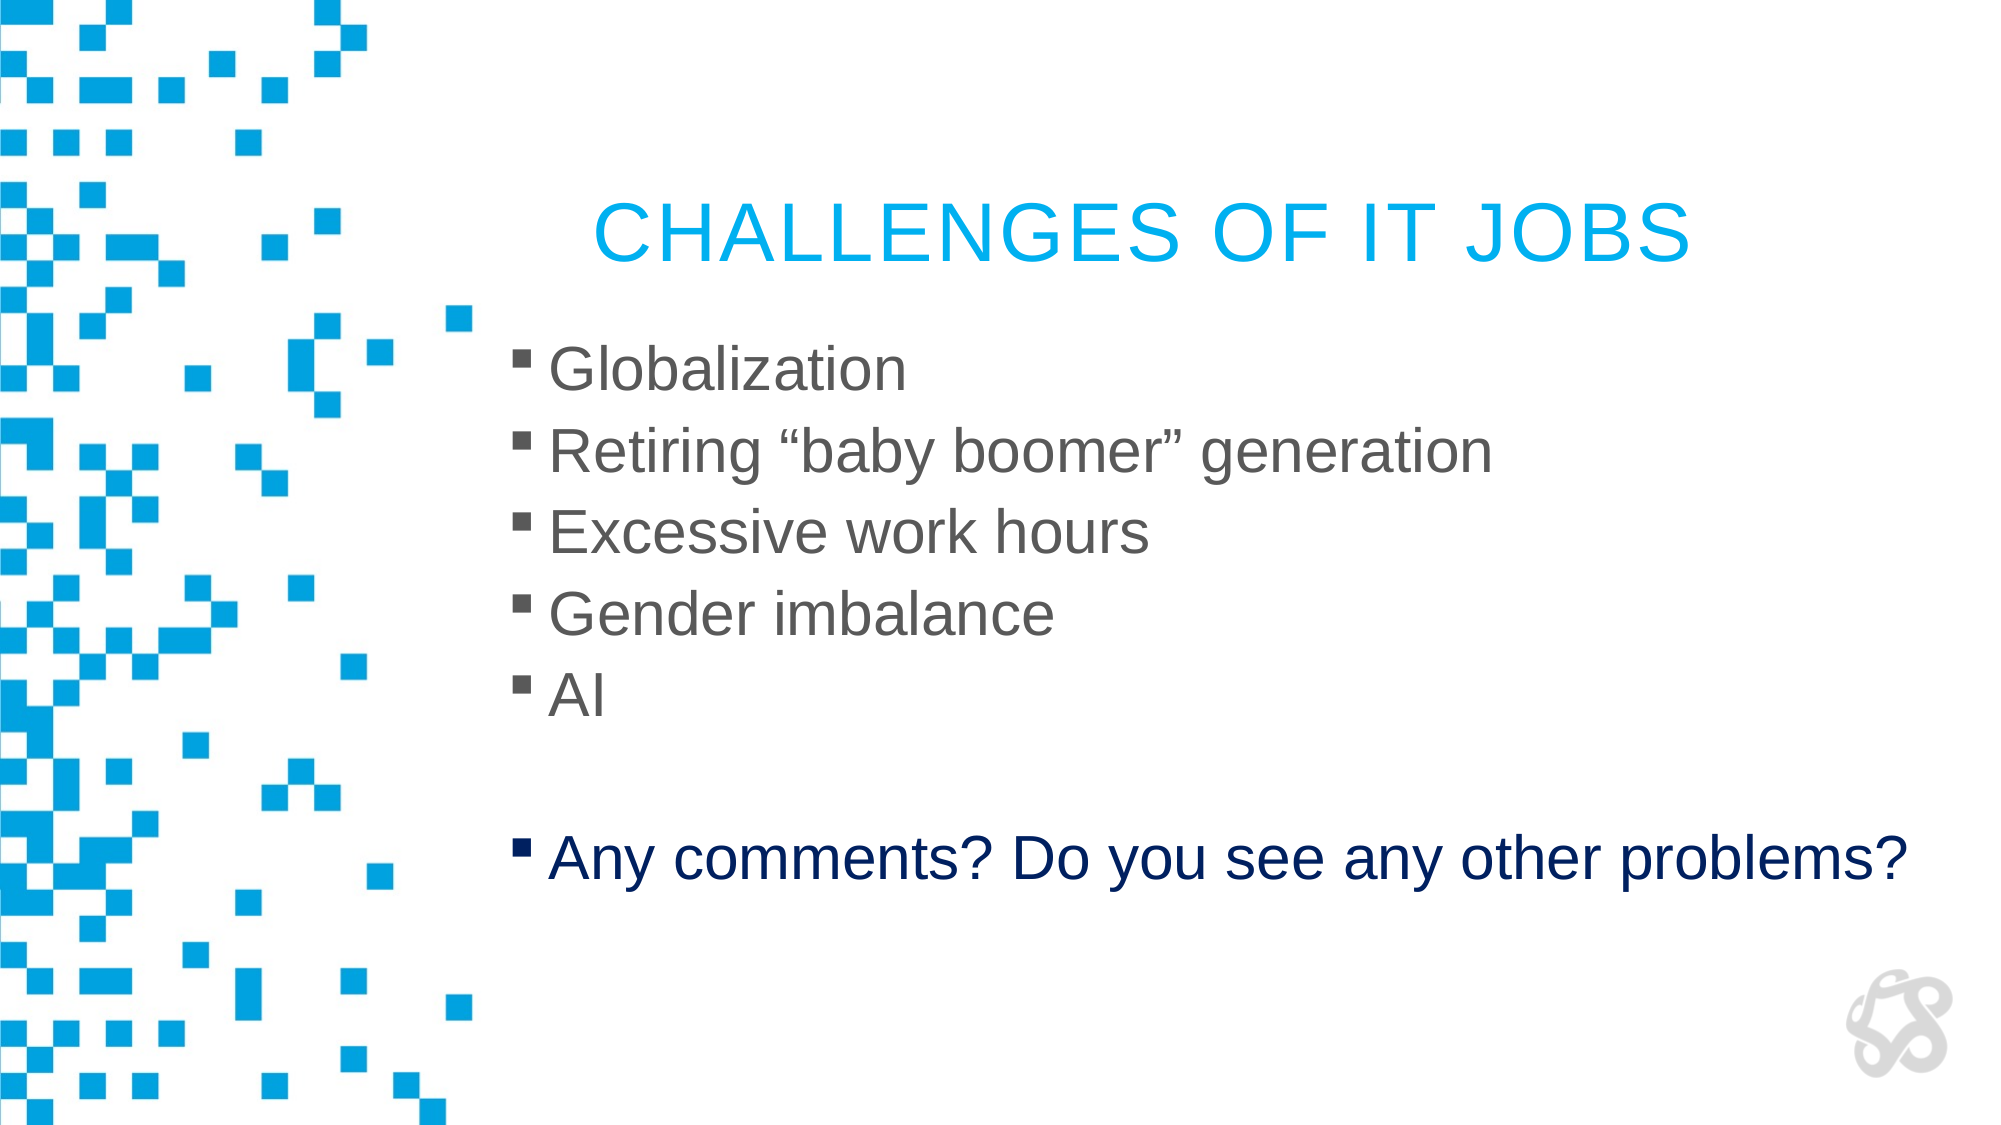

# Challenges of IT Jobs
Globalization
Retiring “baby boomer” generation
Excessive work hours
Gender imbalance
AI

Any comments? Do you see any other problems?